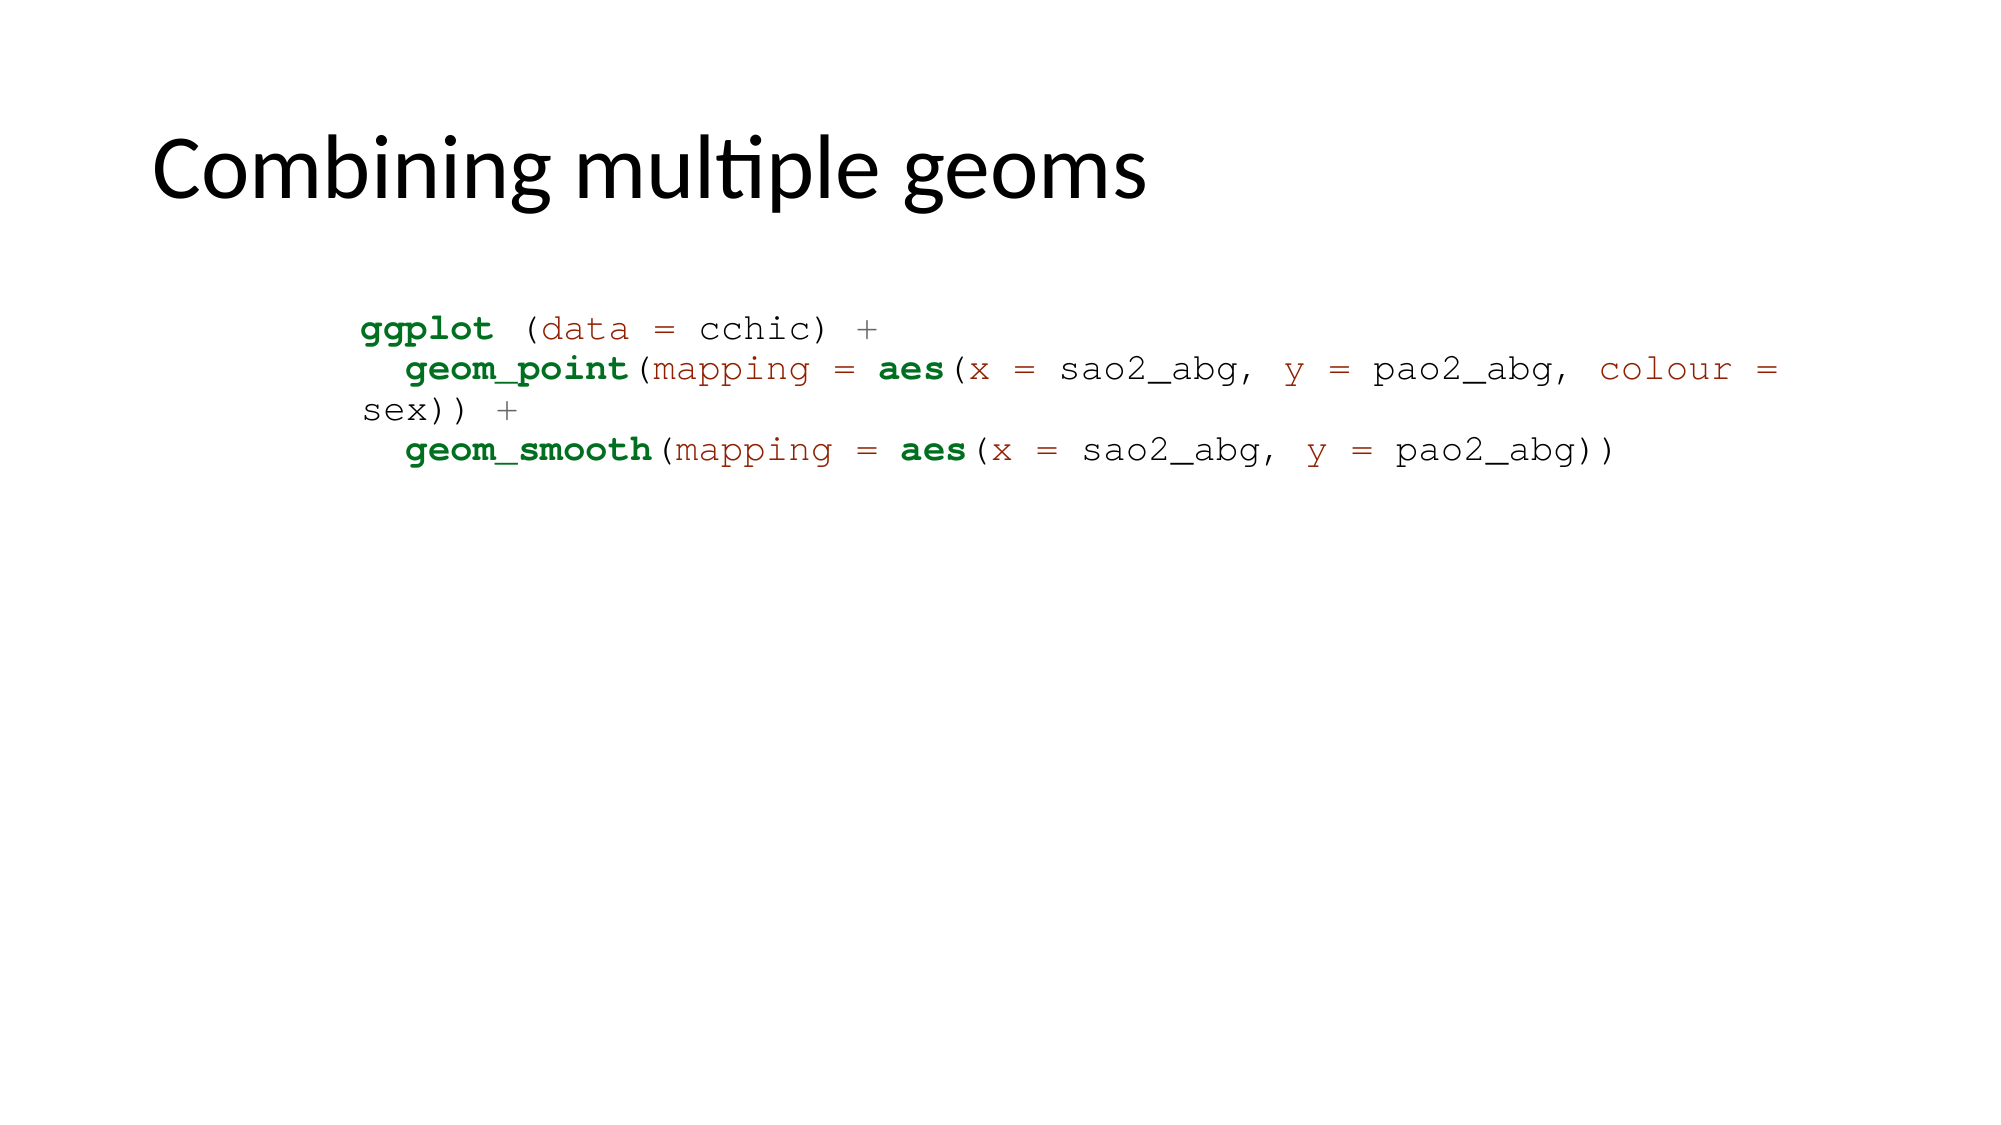

# Combining multiple geoms
ggplot (data = cchic) +
  geom_point(mapping = aes(x = sao2_abg, y = pao2_abg, colour = sex)) +
  geom_smooth(mapping = aes(x = sao2_abg, y = pao2_abg))